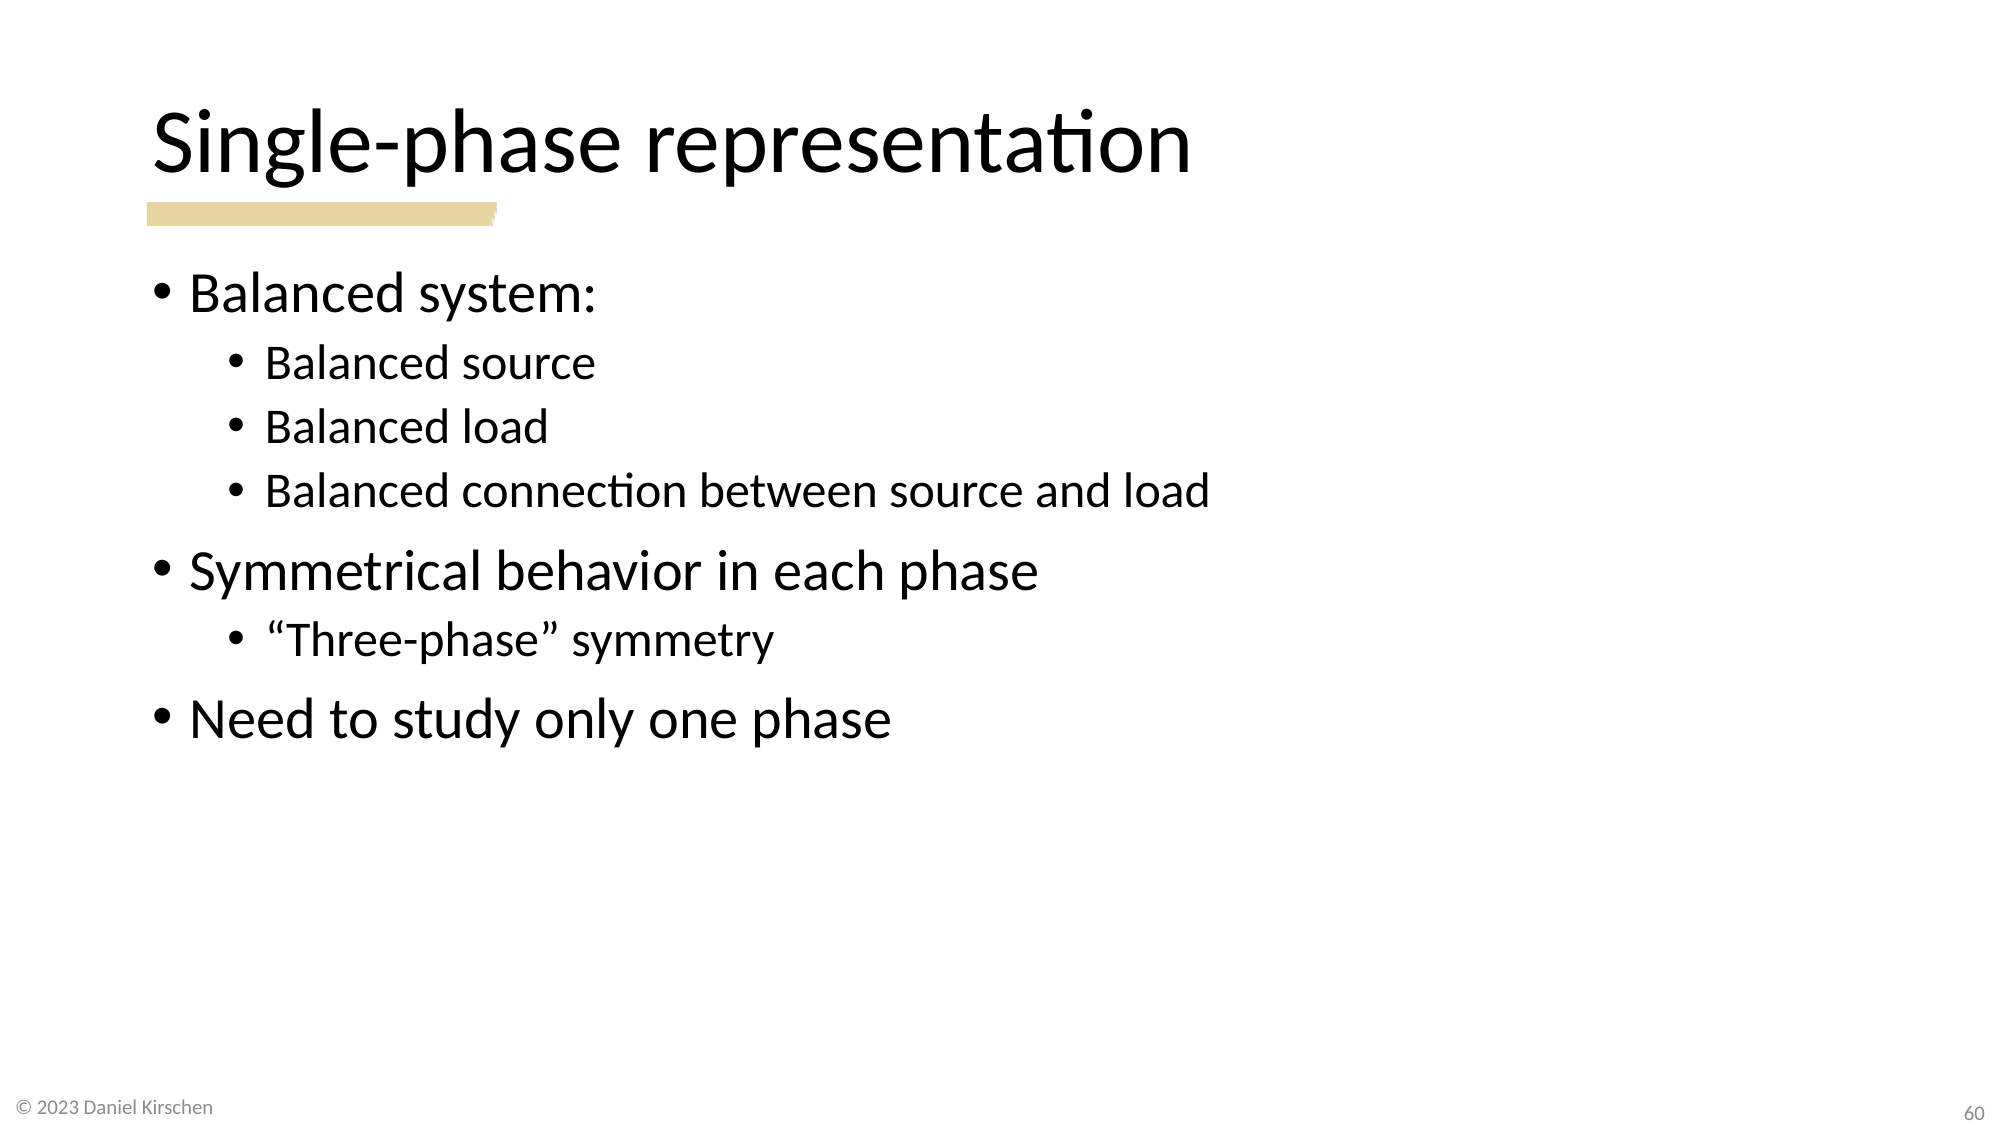

# Single-phase representation
Balanced system:
Balanced source
Balanced load
Balanced connection between source and load
Symmetrical behavior in each phase
“Three-phase” symmetry
Need to study only one phase
© 2023 Daniel Kirschen
60